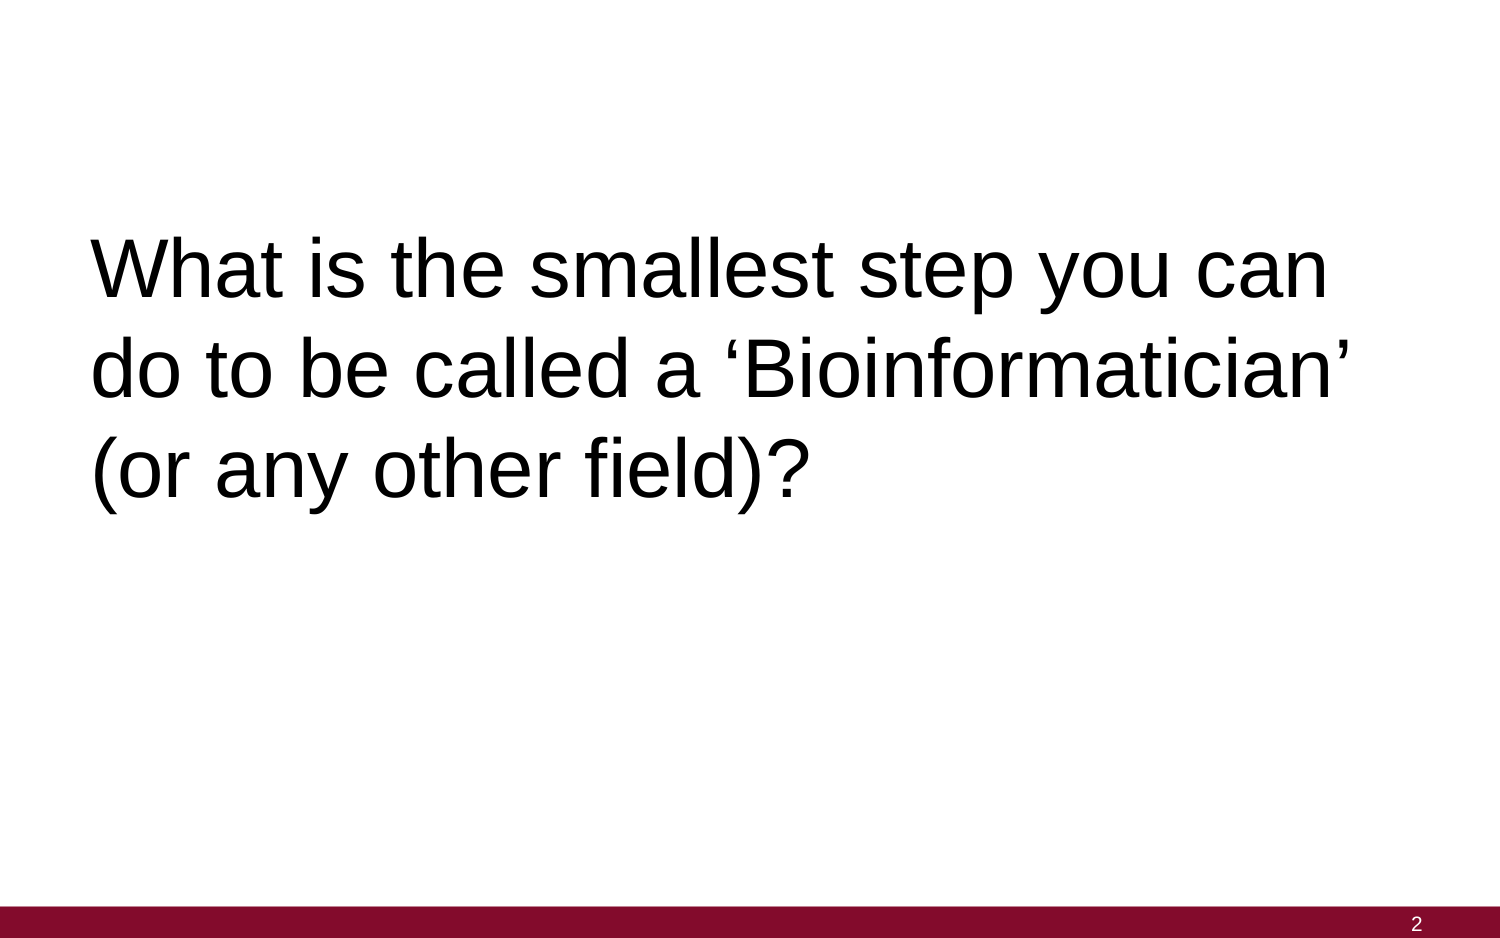

#
What is the smallest step you can do to be called a ‘Bioinformatician’ (or any other field)?